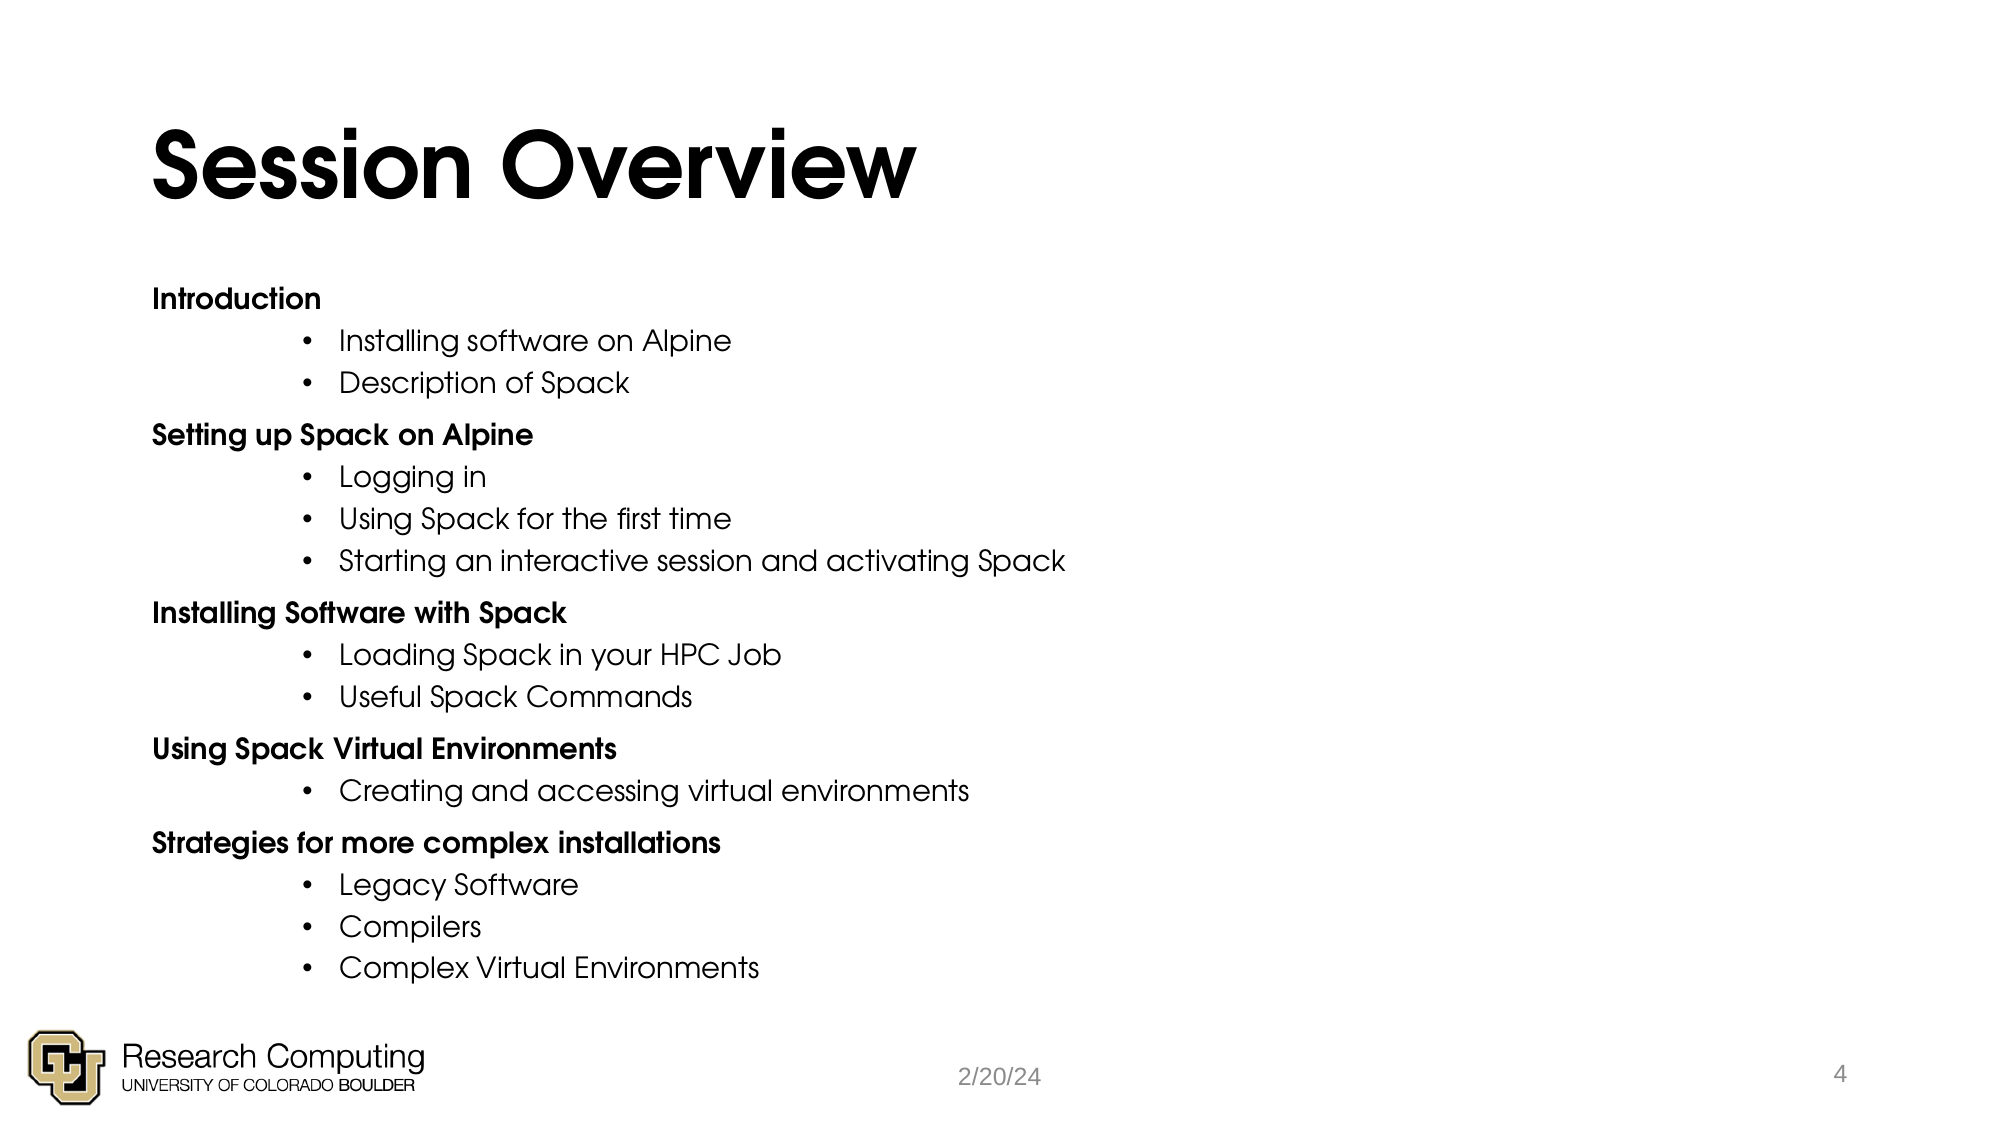

# Session Overview
Introduction
Installing software on Alpine
Description of Spack
Setting up Spack on Alpine
Logging in
Using Spack for the first time
Starting an interactive session and activating Spack
Installing Software with Spack
Loading Spack in your HPC Job
Useful Spack Commands
Using Spack Virtual Environments
Creating and accessing virtual environments
Strategies for more complex installations
Legacy Software
Compilers
Complex Virtual Environments
4
2/20/24